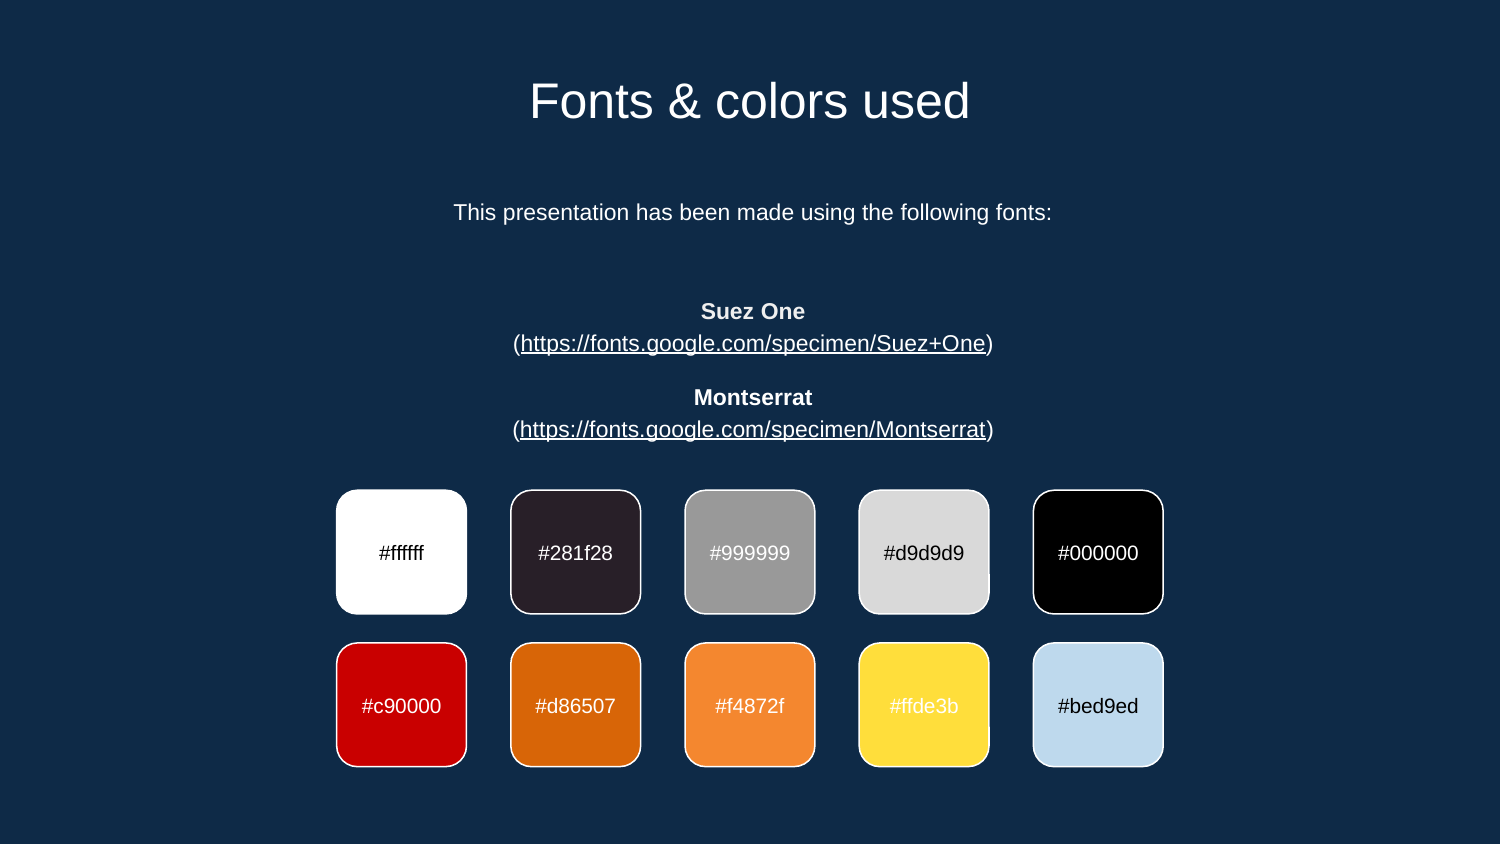

# Fonts & colors used
This presentation has been made using the following fonts:

Suez One
(https://fonts.google.com/specimen/Suez+One)

Montserrat
(https://fonts.google.com/specimen/Montserrat)

#ffffff
#281f28
#999999
#d9d9d9
#000000

#c90000
#d86507
#f4872f
#ffde3b
#bed9ed